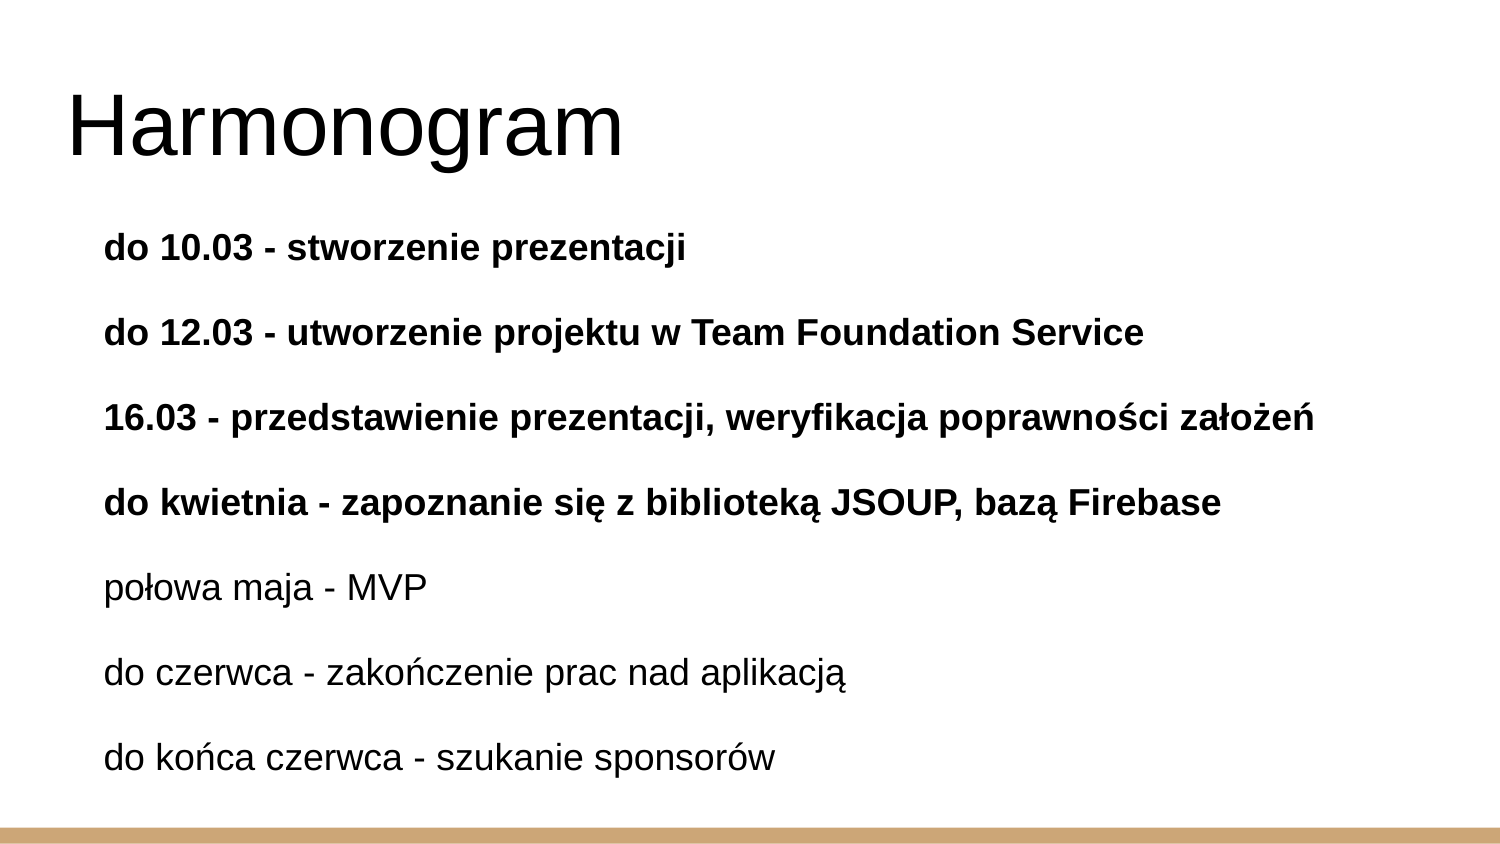

# Harmonogram
do 10.03 - stworzenie prezentacji
do 12.03 - utworzenie projektu w Team Foundation Service
16.03 - przedstawienie prezentacji, weryfikacja poprawności założeń
do kwietnia - zapoznanie się z biblioteką JSOUP, bazą Firebase
połowa maja - MVP
do czerwca - zakończenie prac nad aplikacją
do końca czerwca - szukanie sponsorów